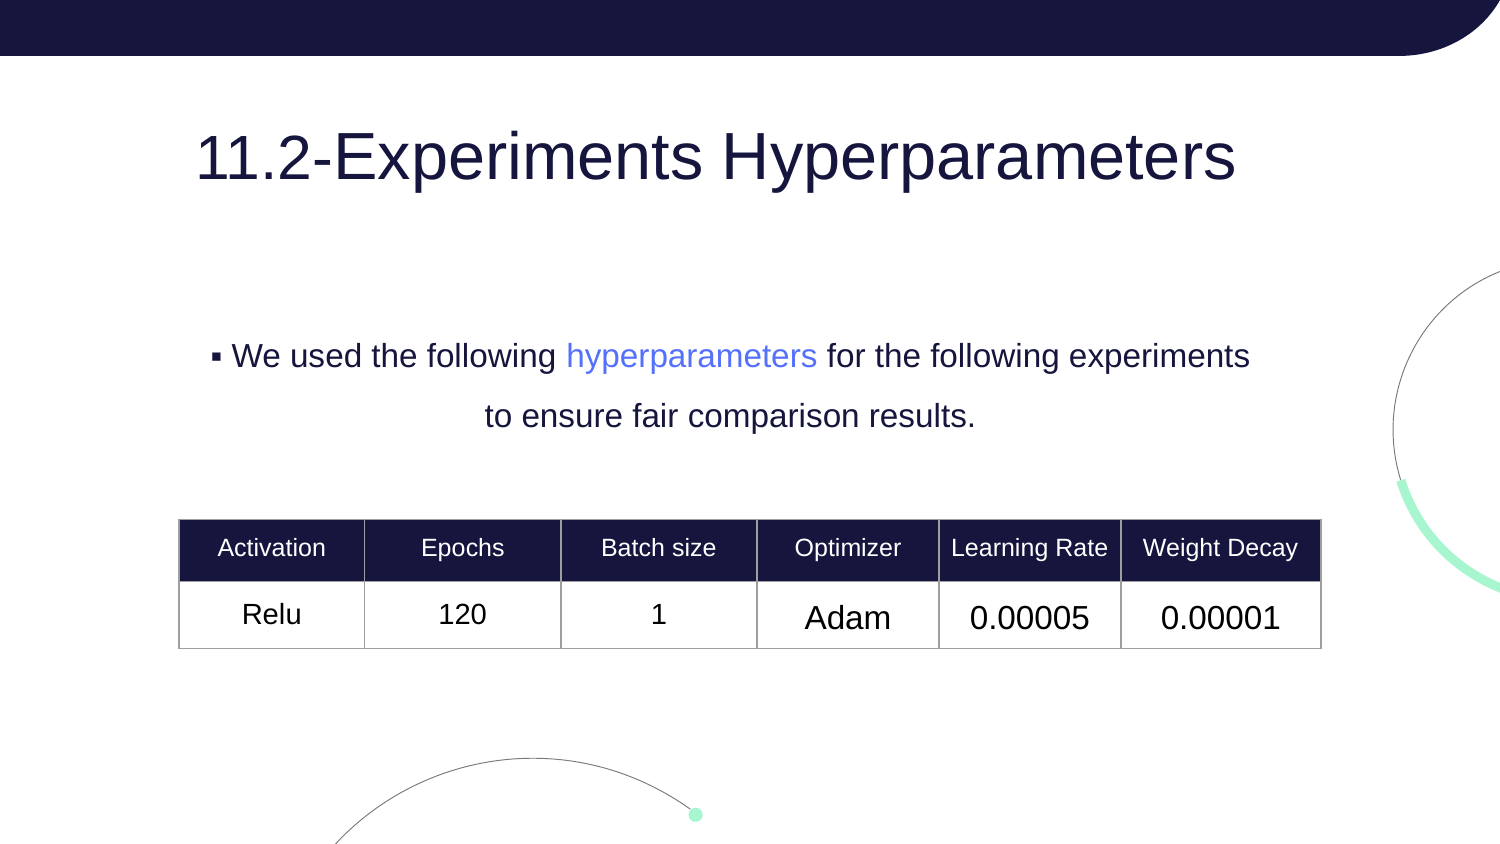

# 11.2-Experiments Hyperparameters
▪ We used the following hyperparameters for the following experiments to ensure fair comparison results.
| Activation | Epochs | Batch size | Optimizer | Learning Rate | Weight Decay |
| --- | --- | --- | --- | --- | --- |
| Relu | 120 | 1 | Adam | 0.00005 | 0.00001 |